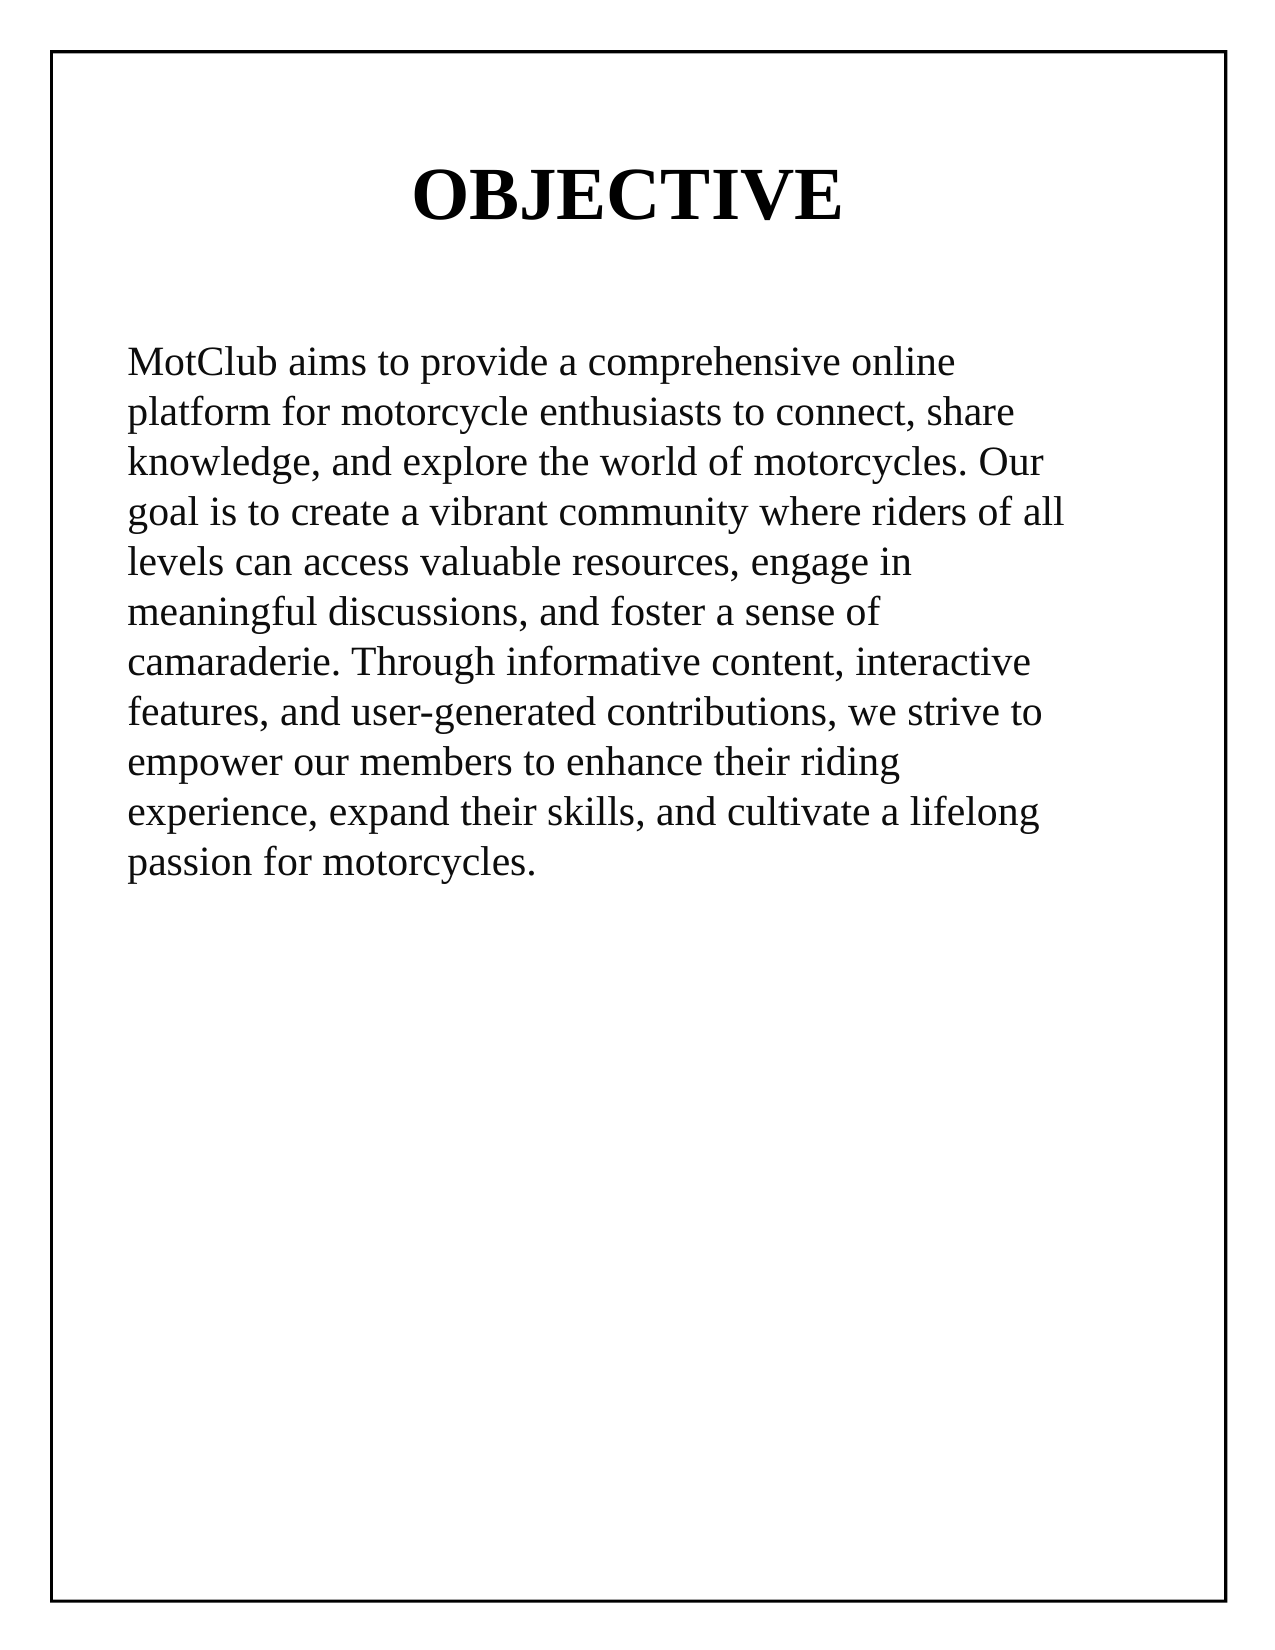

OBJECTIVE
MotClub aims to provide a comprehensive online platform for motorcycle enthusiasts to connect, share knowledge, and explore the world of motorcycles. Our goal is to create a vibrant community where riders of all levels can access valuable resources, engage in meaningful discussions, and foster a sense of camaraderie. Through informative content, interactive features, and user-generated contributions, we strive to empower our members to enhance their riding experience, expand their skills, and cultivate a lifelong passion for motorcycles.